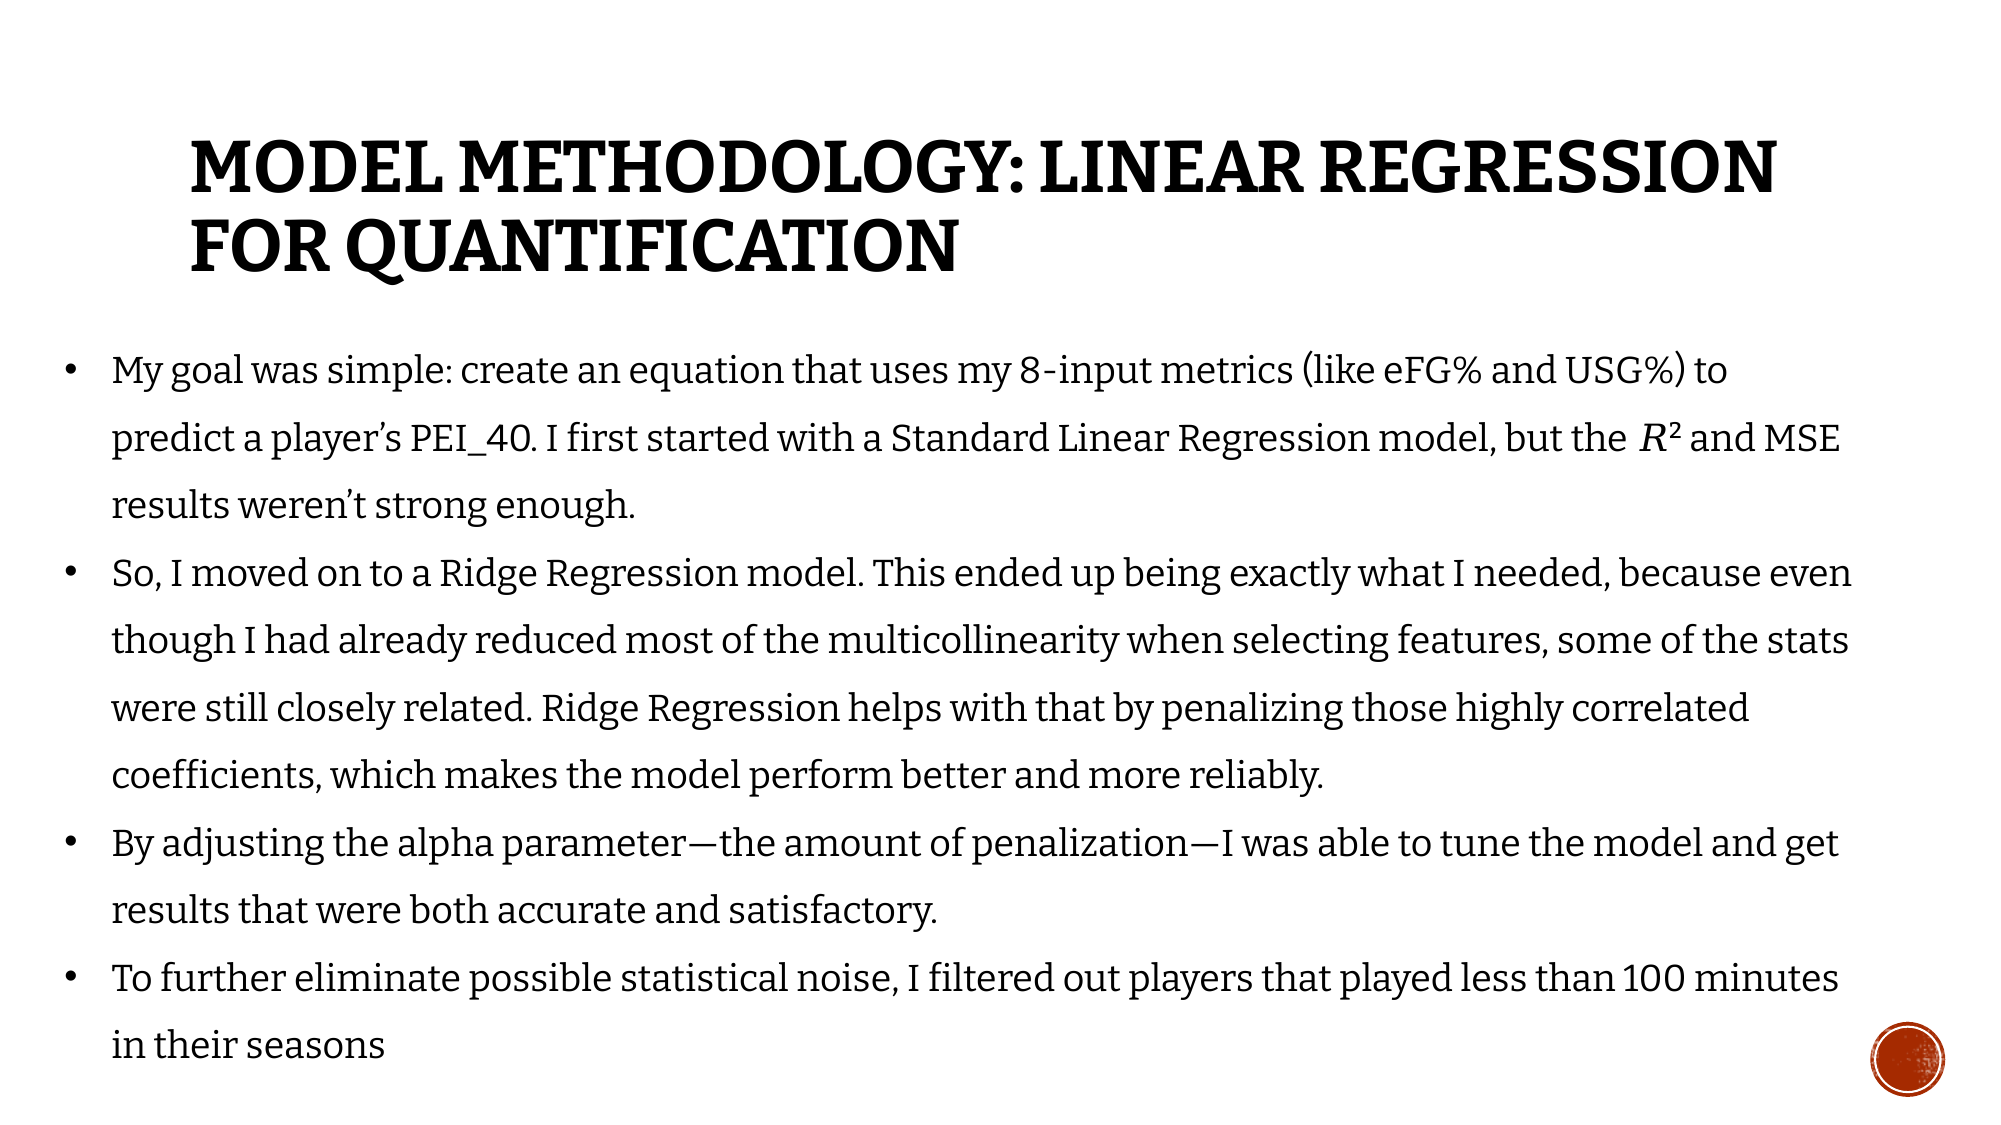

# Model Methodology: Linear Regression for Quantification
My goal was simple: create an equation that uses my 8-input metrics (like eFG% and USG%) to predict a player’s PEI_40. I first started with a Standard Linear Regression model, but the 𝑅² and MSE results weren’t strong enough.
So, I moved on to a Ridge Regression model. This ended up being exactly what I needed, because even though I had already reduced most of the multicollinearity when selecting features, some of the stats were still closely related. Ridge Regression helps with that by penalizing those highly correlated coefficients, which makes the model perform better and more reliably.
By adjusting the alpha parameter—the amount of penalization—I was able to tune the model and get results that were both accurate and satisfactory.
To further eliminate possible statistical noise, I filtered out players that played less than 100 minutes in their seasons